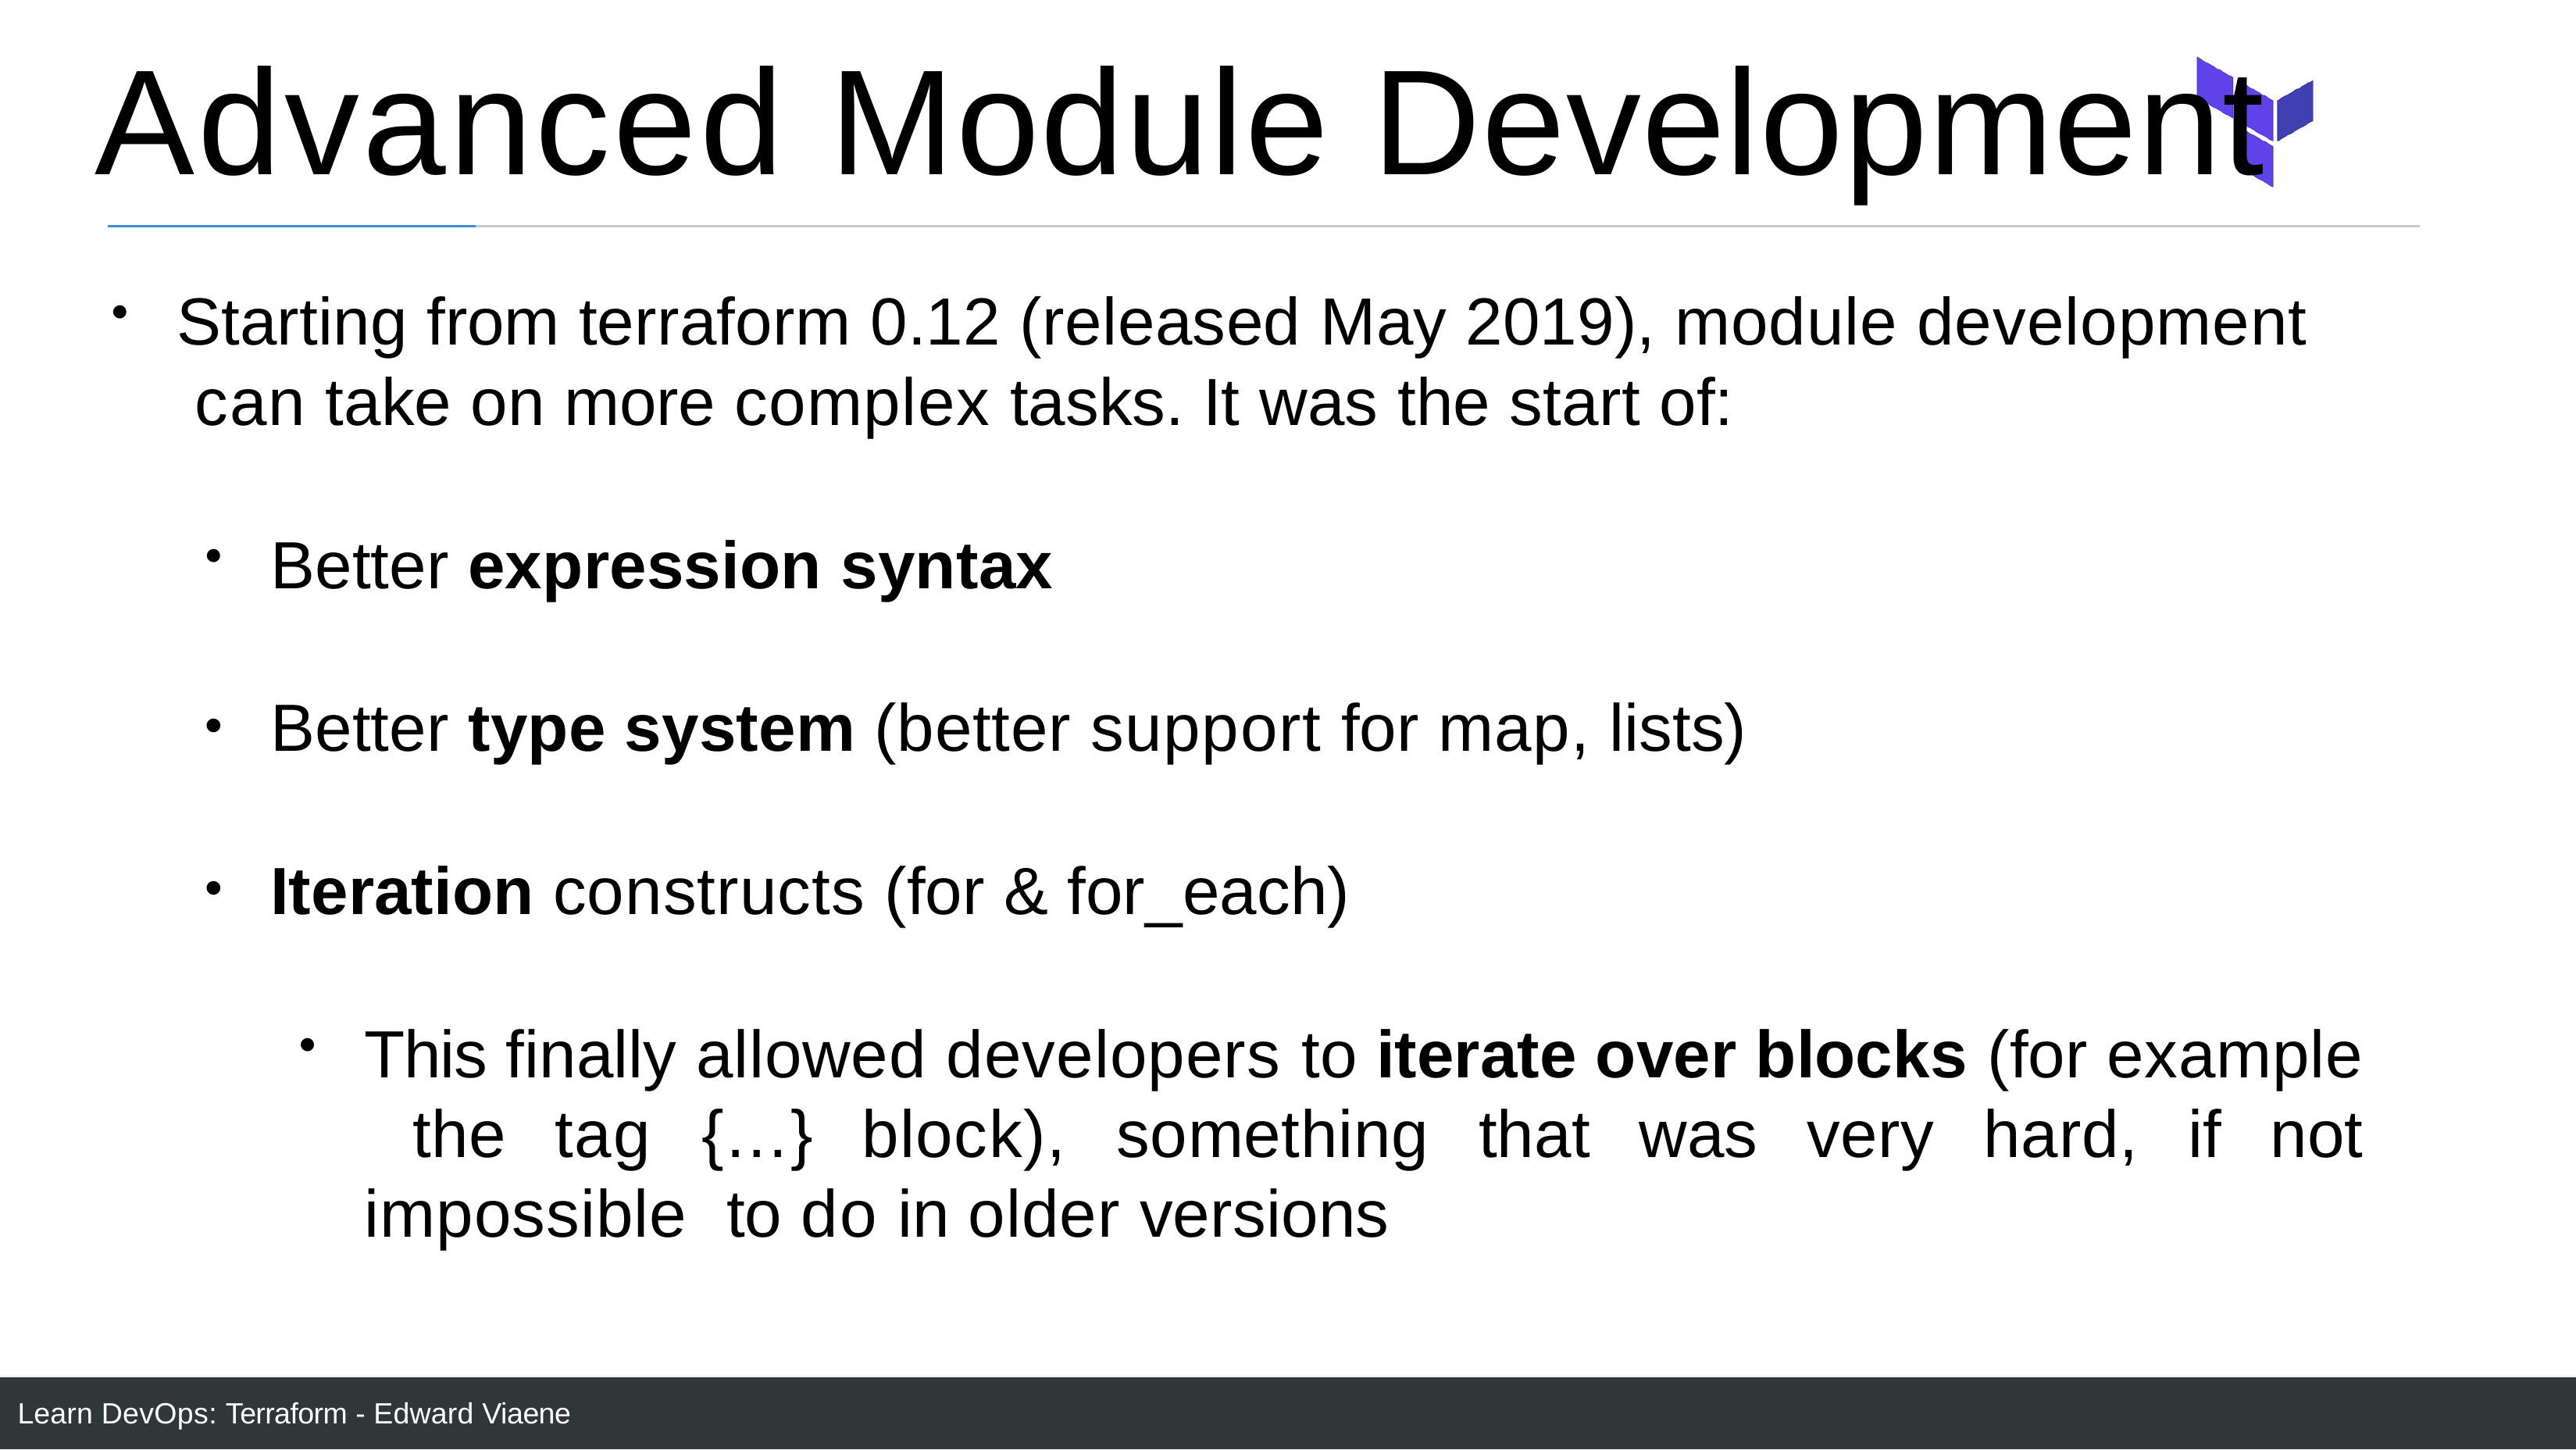

# Advanced Module Development
Starting from terraform 0.12 (released May 2019), module development  can take on more complex tasks. It was the start of:

Better expression syntax

Better type system (better support for map, lists)

Iteration constructs (for & for_each)

This finally allowed developers to iterate over blocks (for example  the tag {…} block), something that was very hard, if not impossible  to do in older versions
Learn DevOps: Terraform - Edward Viaene